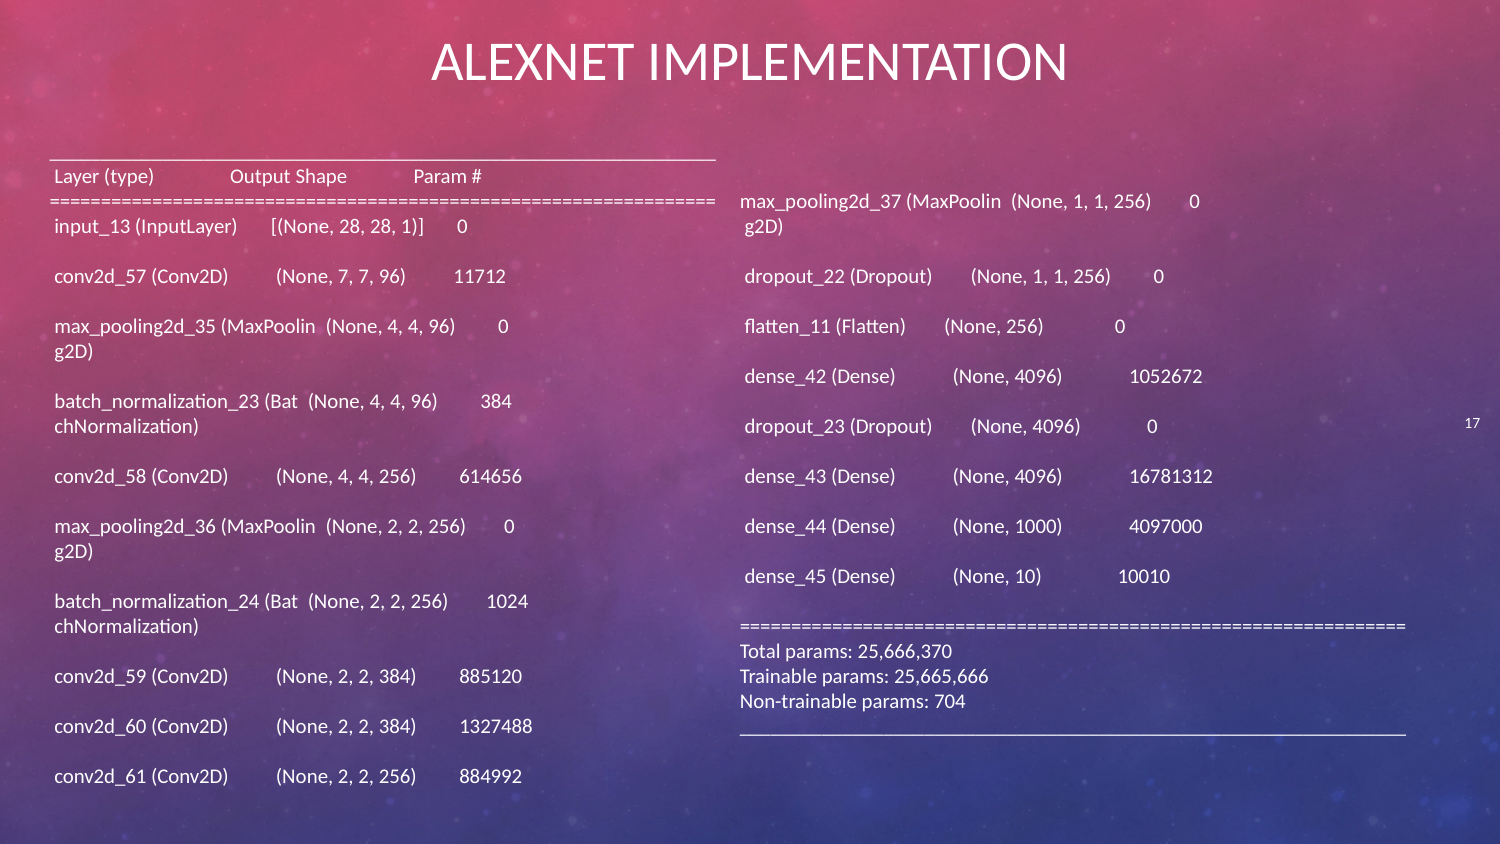

# AlexNet Implementation

_________________________________________________________________
 Layer (type)                Output Shape              Param #
=================================================================
 input_13 (InputLayer)       [(None, 28, 28, 1)]       0

 conv2d_57 (Conv2D)          (None, 7, 7, 96)          11712

 max_pooling2d_35 (MaxPoolin  (None, 4, 4, 96)         0
 g2D)

 batch_normalization_23 (Bat  (None, 4, 4, 96)         384
 chNormalization)

 conv2d_58 (Conv2D)          (None, 4, 4, 256)         614656

 max_pooling2d_36 (MaxPoolin  (None, 2, 2, 256)        0
 g2D)

 batch_normalization_24 (Bat  (None, 2, 2, 256)        1024
 chNormalization)

 conv2d_59 (Conv2D)          (None, 2, 2, 384)         885120

 conv2d_60 (Conv2D)          (None, 2, 2, 384)         1327488

 conv2d_61 (Conv2D)          (None, 2, 2, 256)         884992

max_pooling2d_37 (MaxPoolin  (None, 1, 1, 256)        0
 g2D)

 dropout_22 (Dropout)        (None, 1, 1, 256)         0

 flatten_11 (Flatten)        (None, 256)               0

 dense_42 (Dense)            (None, 4096)              1052672

 dropout_23 (Dropout)        (None, 4096)              0

 dense_43 (Dense)            (None, 4096)              16781312

 dense_44 (Dense)            (None, 1000)              4097000

 dense_45 (Dense)            (None, 10)                10010

=================================================================
Total params: 25,666,370
Trainable params: 25,665,666
Non-trainable params: 704
_________________________________________________________________
17